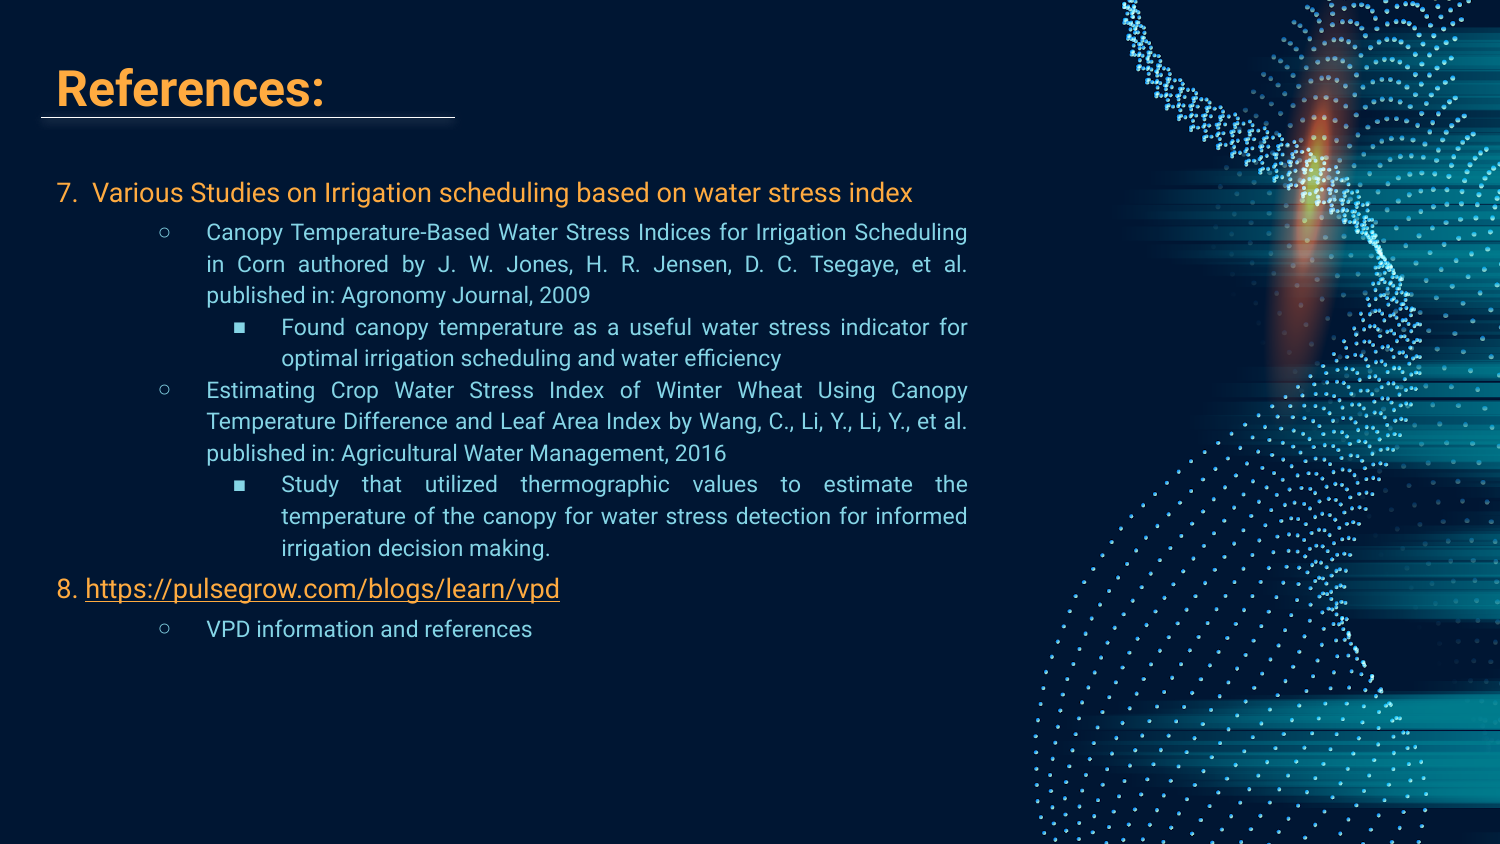

References:
7.  Various Studies on Irrigation scheduling based on water stress index
Canopy Temperature-Based Water Stress Indices for Irrigation Scheduling in Corn authored by J. W. Jones, H. R. Jensen, D. C. Tsegaye, et al. published in: Agronomy Journal, 2009
Found canopy temperature as a useful water stress indicator for optimal irrigation scheduling and water efficiency
Estimating Crop Water Stress Index of Winter Wheat Using Canopy Temperature Difference and Leaf Area Index by Wang, C., Li, Y., Li, Y., et al. published in: Agricultural Water Management, 2016
Study that utilized thermographic values to estimate the temperature of the canopy for water stress detection for informed irrigation decision making.
8. https://pulsegrow.com/blogs/learn/vpd
VPD information and references